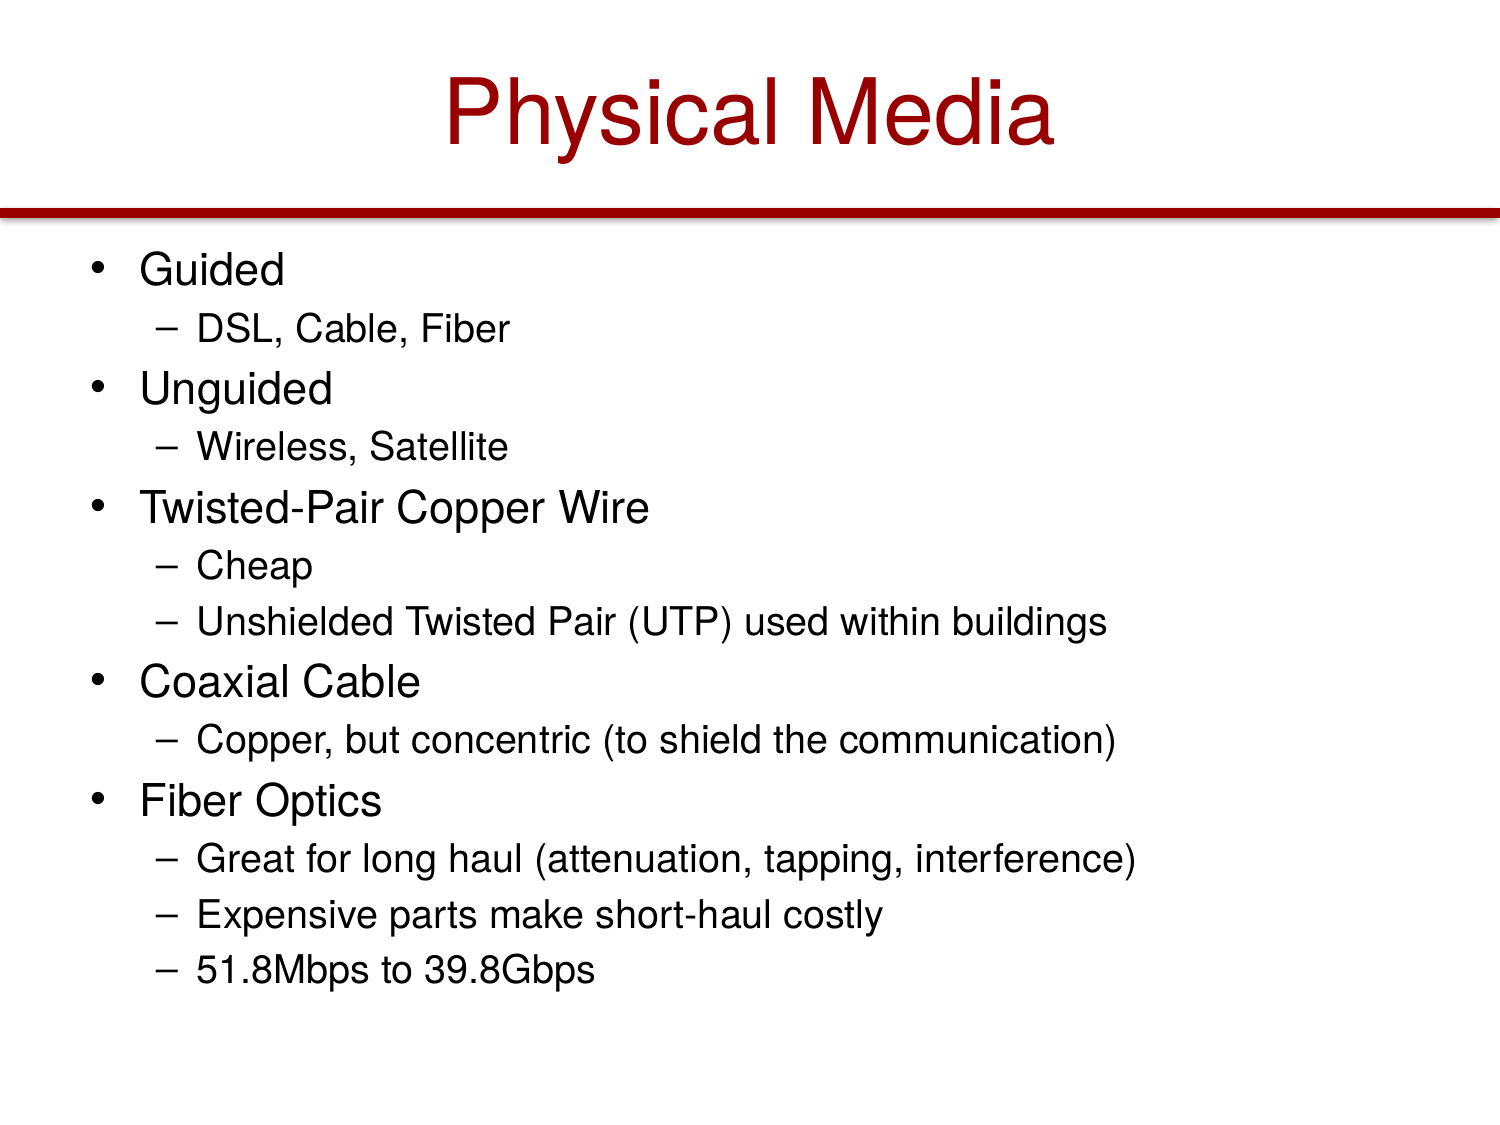

# Physical Media
Guided
DSL, Cable, Fiber
Unguided
Wireless, Satellite
Twisted-Pair Copper Wire
Cheap
Unshielded Twisted Pair (UTP) used within buildings
Coaxial Cable
Copper, but concentric (to shield the communication)
Fiber Optics
Great for long haul (attenuation, tapping, interference)
Expensive parts make short-haul costly
51.8Mbps to 39.8Gbps